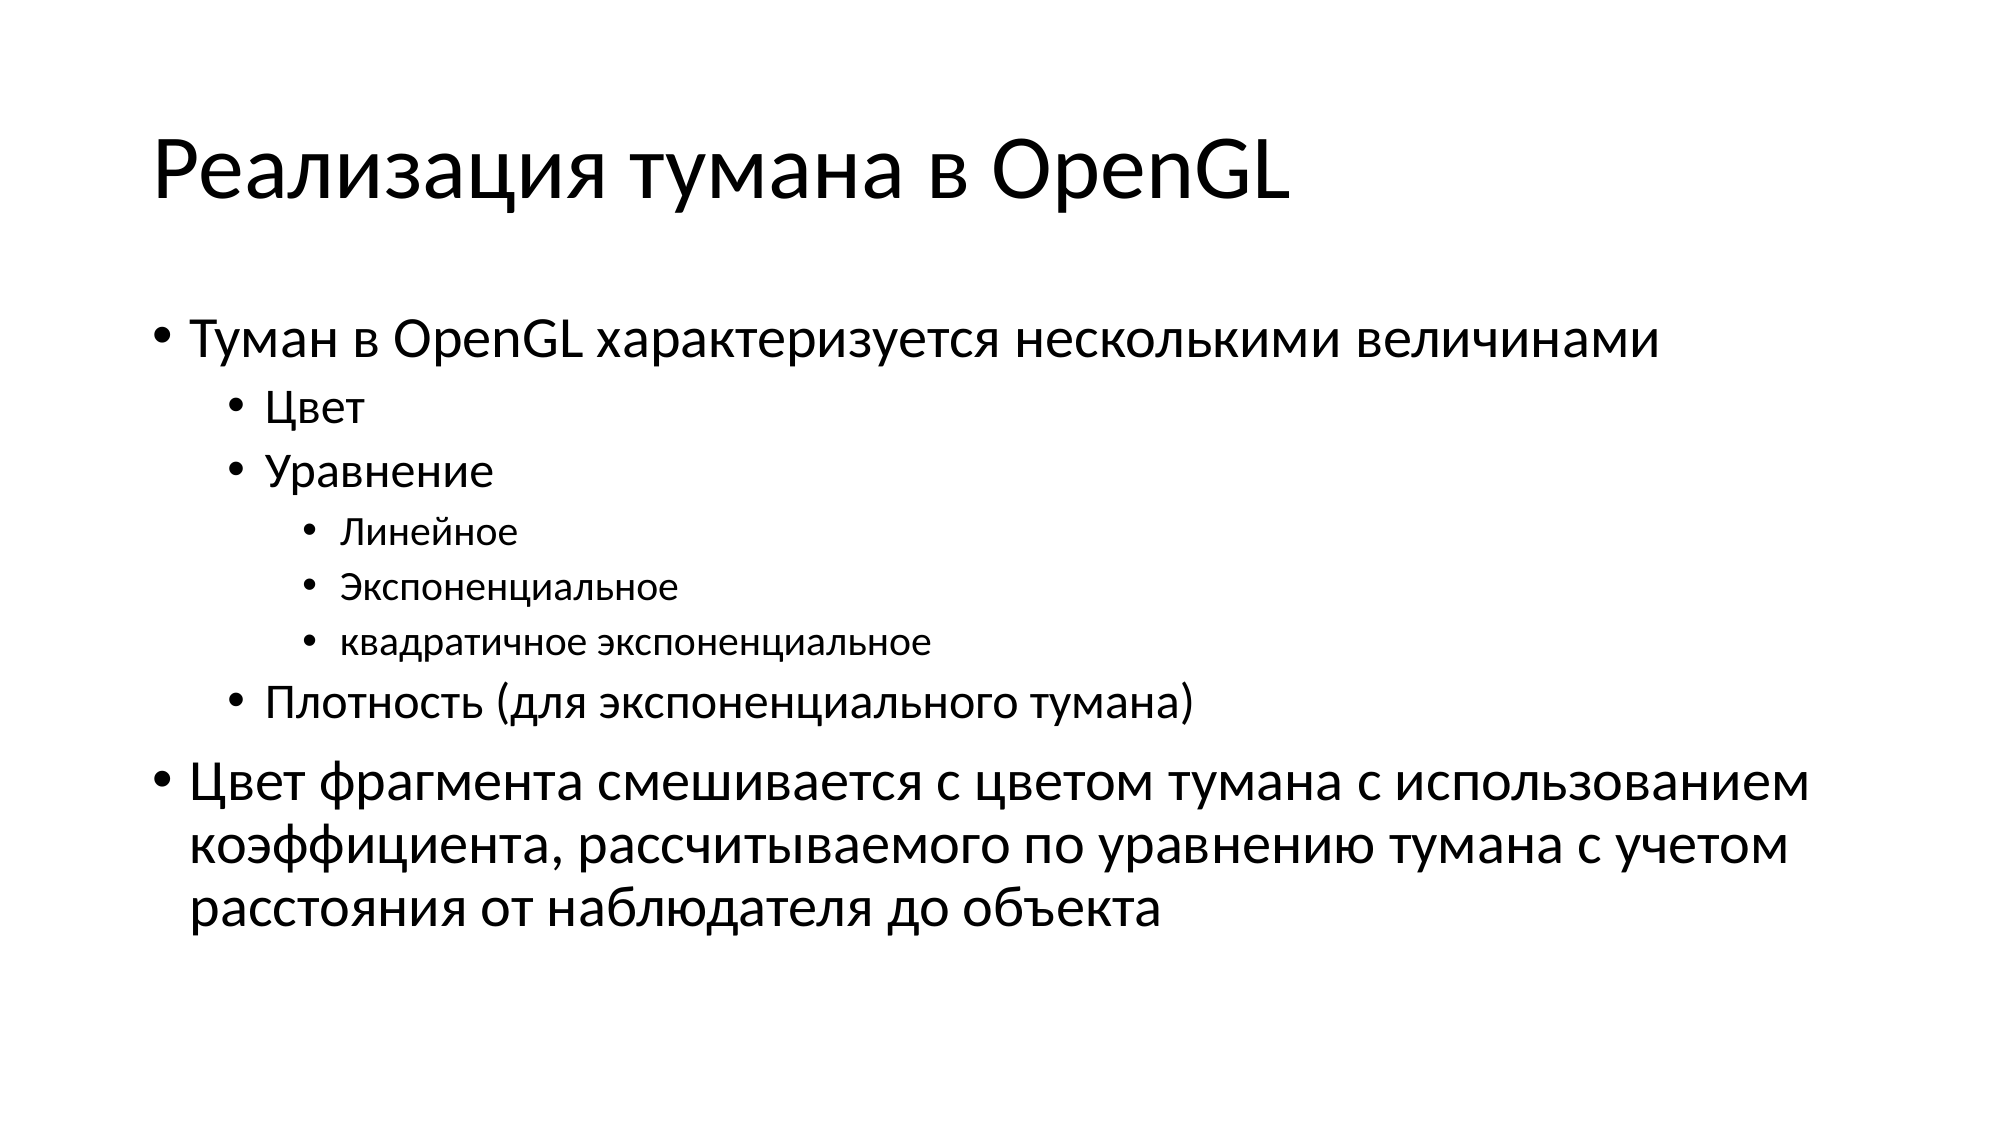

# Реализация тумана в OpenGL
Туман в OpenGL характеризуется несколькими величинами
Цвет
Уравнение
Линейное
Экспоненциальное
квадратичное экспоненциальное
Плотность (для экспоненциального тумана)
Цвет фрагмента смешивается с цветом тумана с использованием коэффициента, рассчитываемого по уравнению тумана с учетом расстояния от наблюдателя до объекта